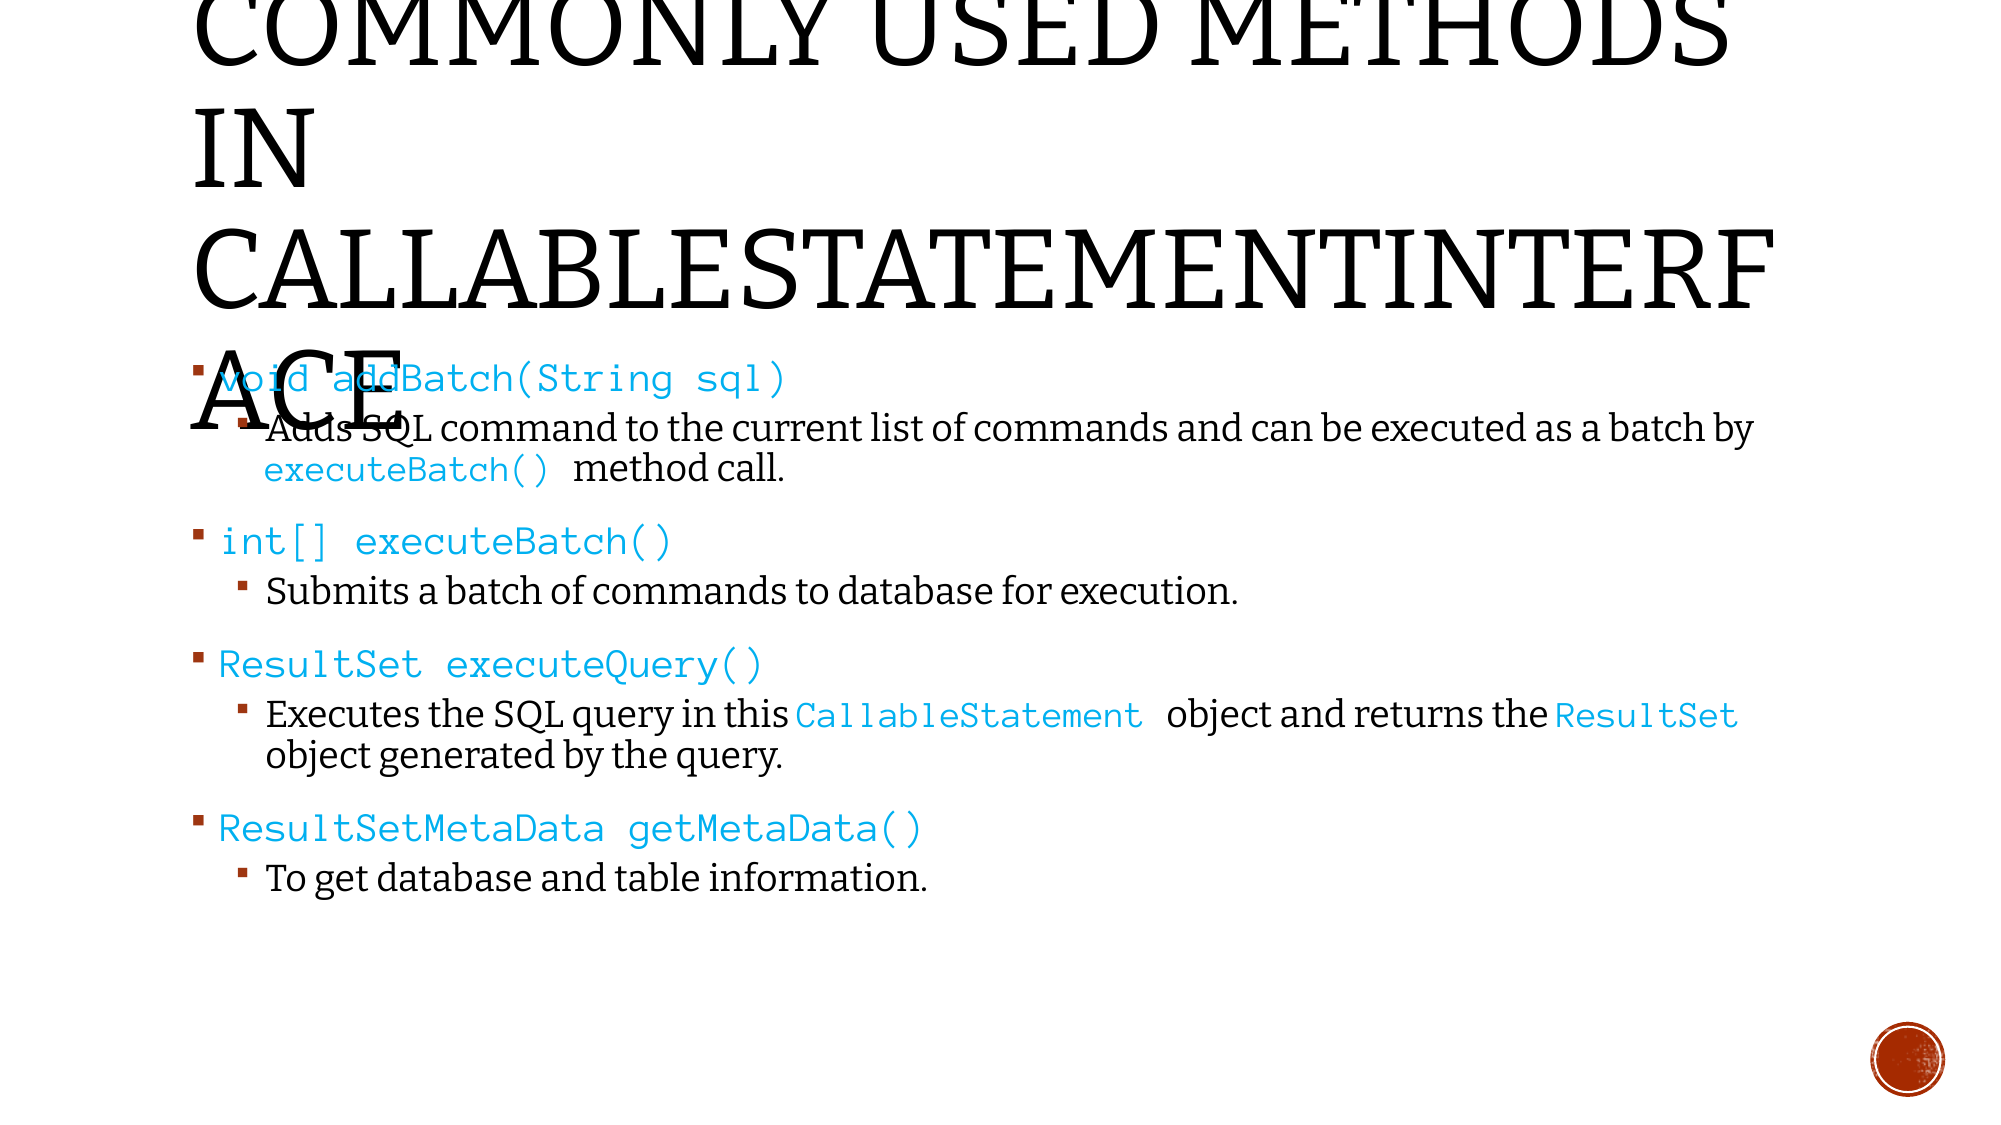

# Commonly used methods in CallableStatementInterface
void addBatch(String sql)
Adds SQL command to the current list of commands and can be executed as a batch by executeBatch() method call.
int[] executeBatch()
Submits a batch of commands to database for execution.
ResultSet executeQuery()
Executes the SQL query in this CallableStatement object and returns the ResultSet object generated by the query.
ResultSetMetaData getMetaData()
To get database and table information.